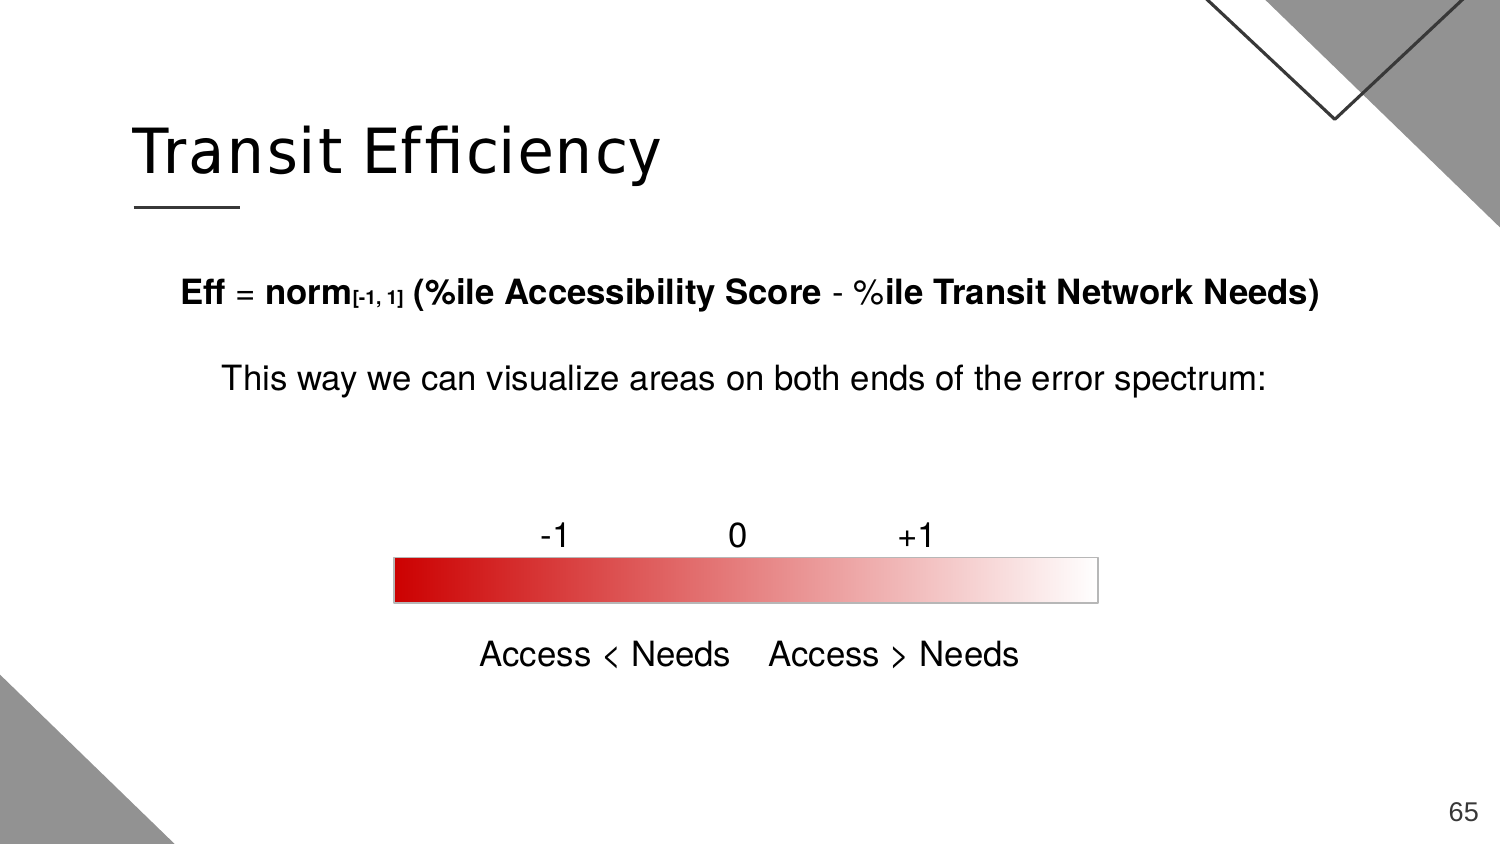

Transit Efficiency

Eff = norm[-1, 1] (%ile Accessibility Score - %ile Transit Network Needs)
This way we can visualize areas on both ends of the error spectrum:

-1				     0				        +1

Access < Needs 					 Access > Needs

65